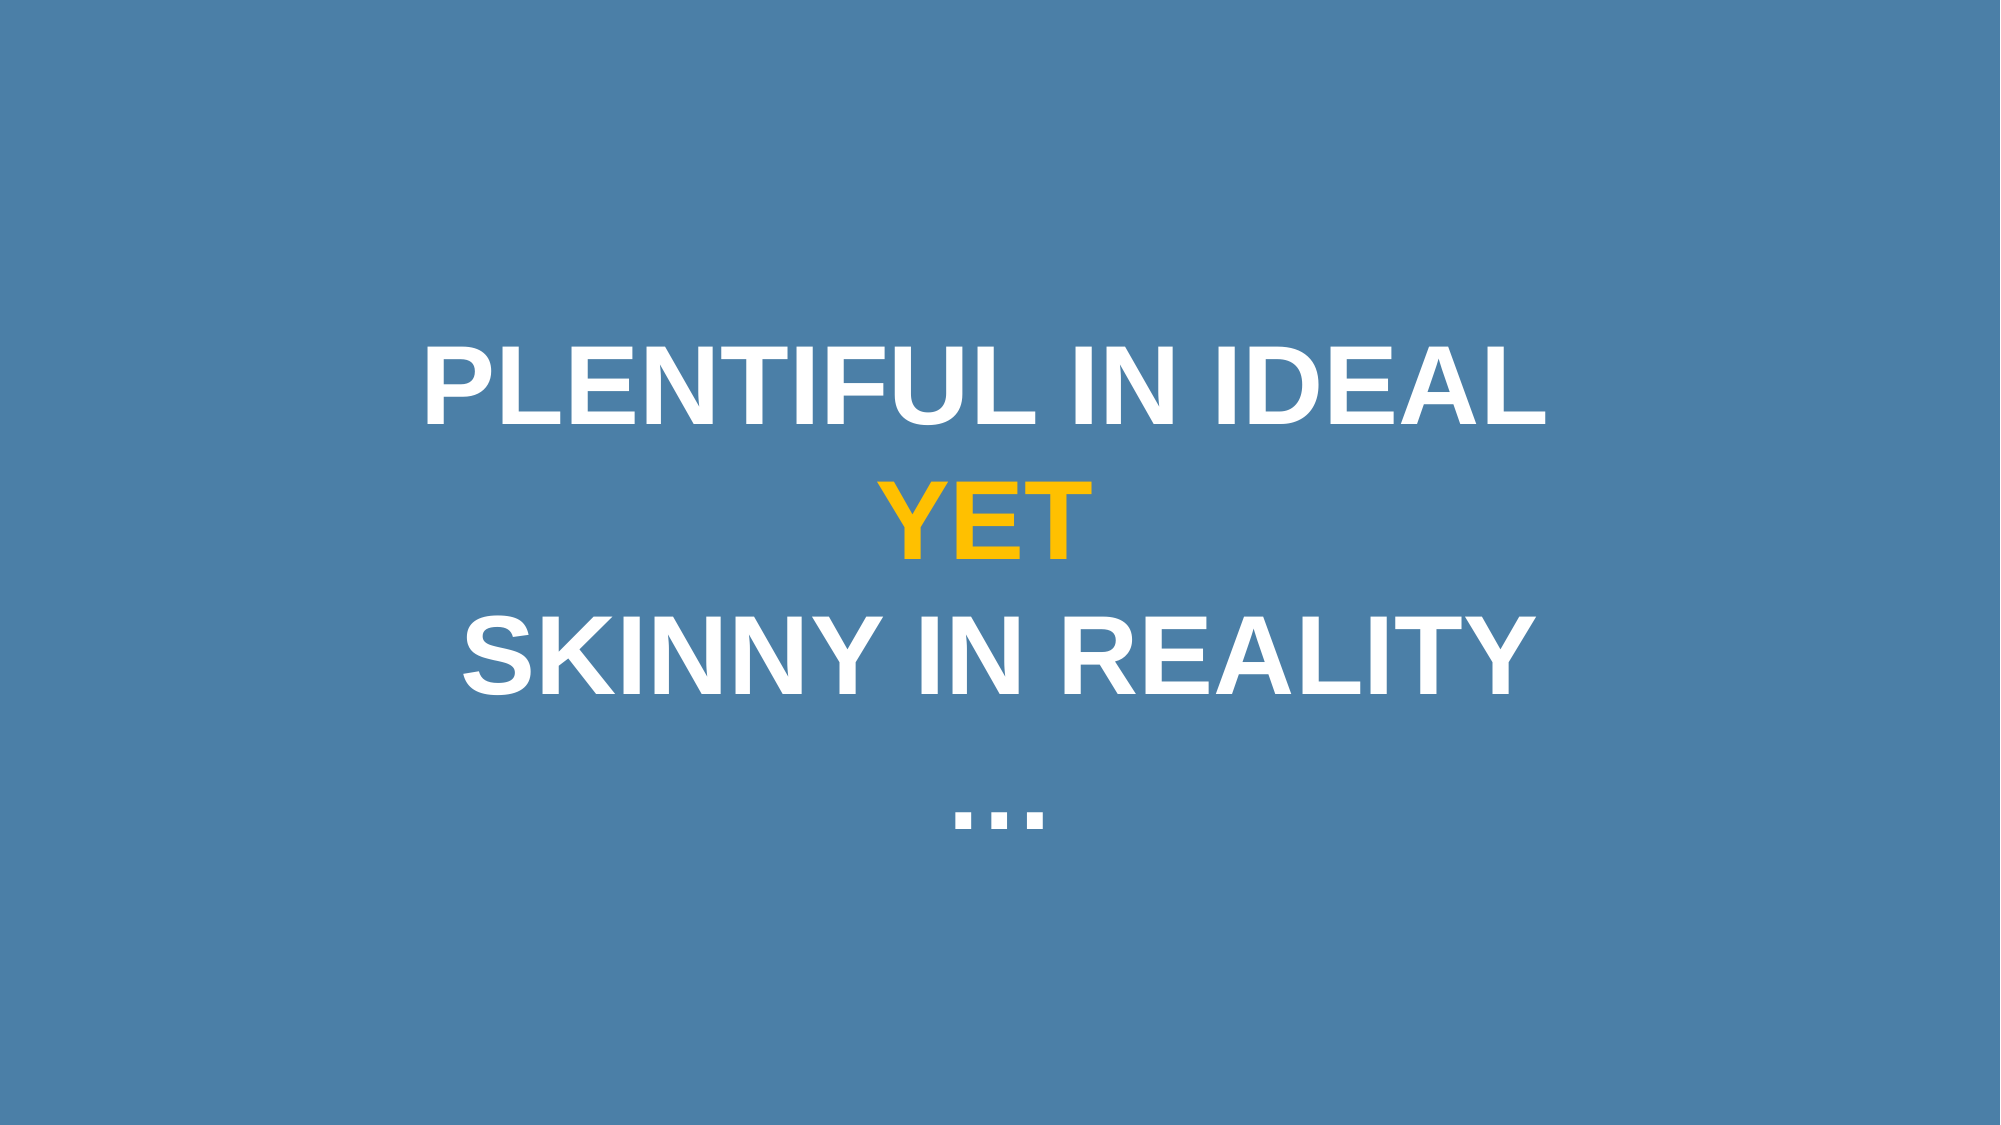

PLENTIFUL IN IDEAL
YET
SKINNY IN REALITY
…